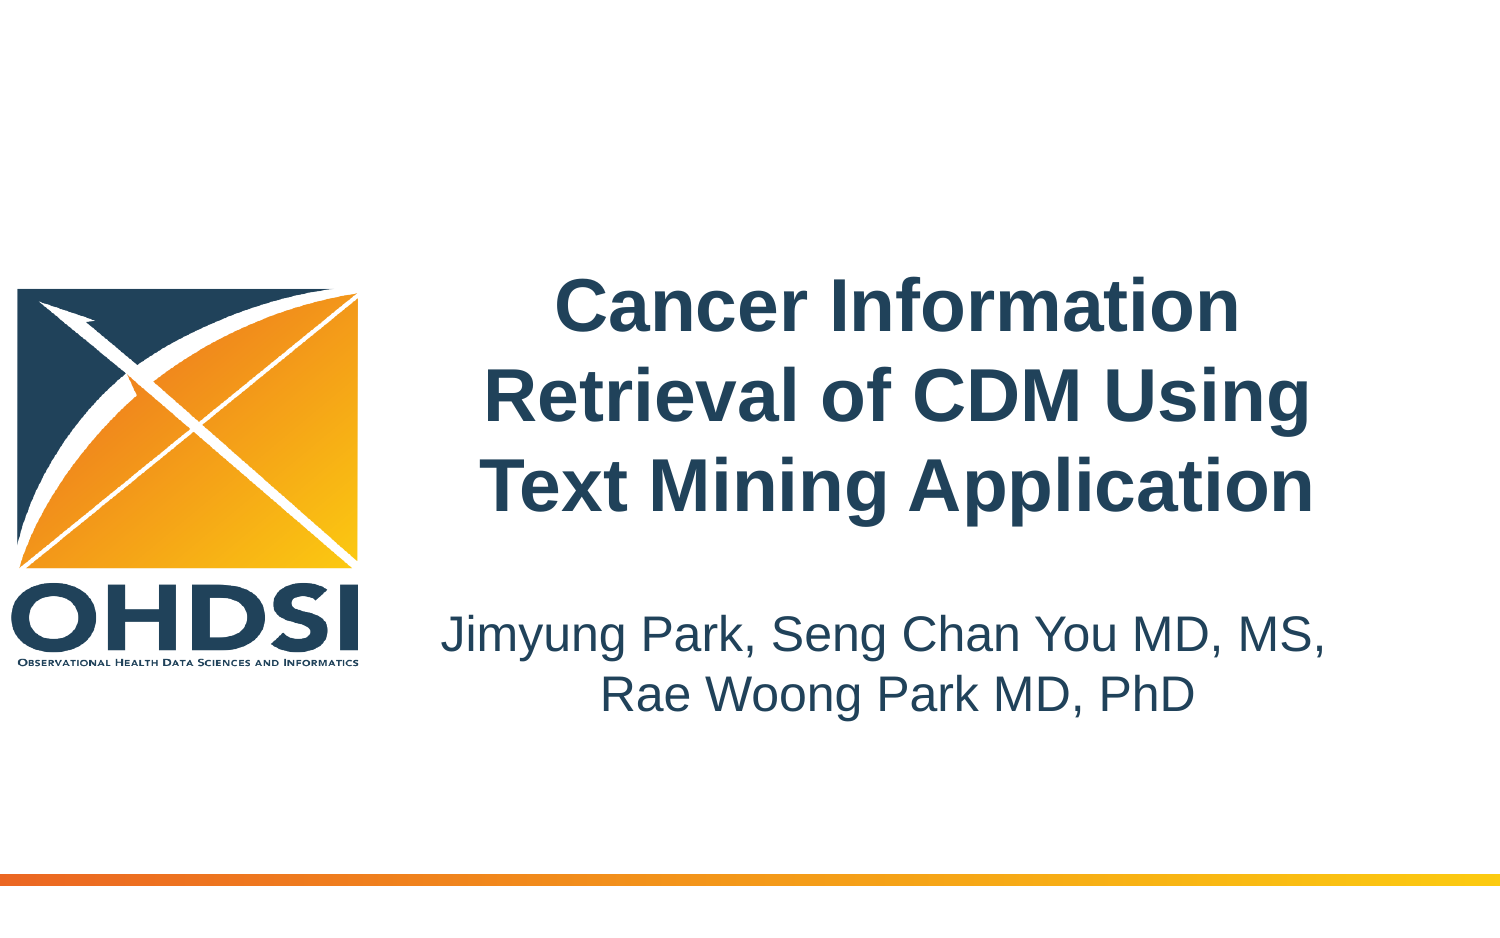

Cancer Information Retrieval of CDM Using Text Mining Application

Jimyung Park, Seng Chan You MD, MS,
Rae Woong Park MD, PhD